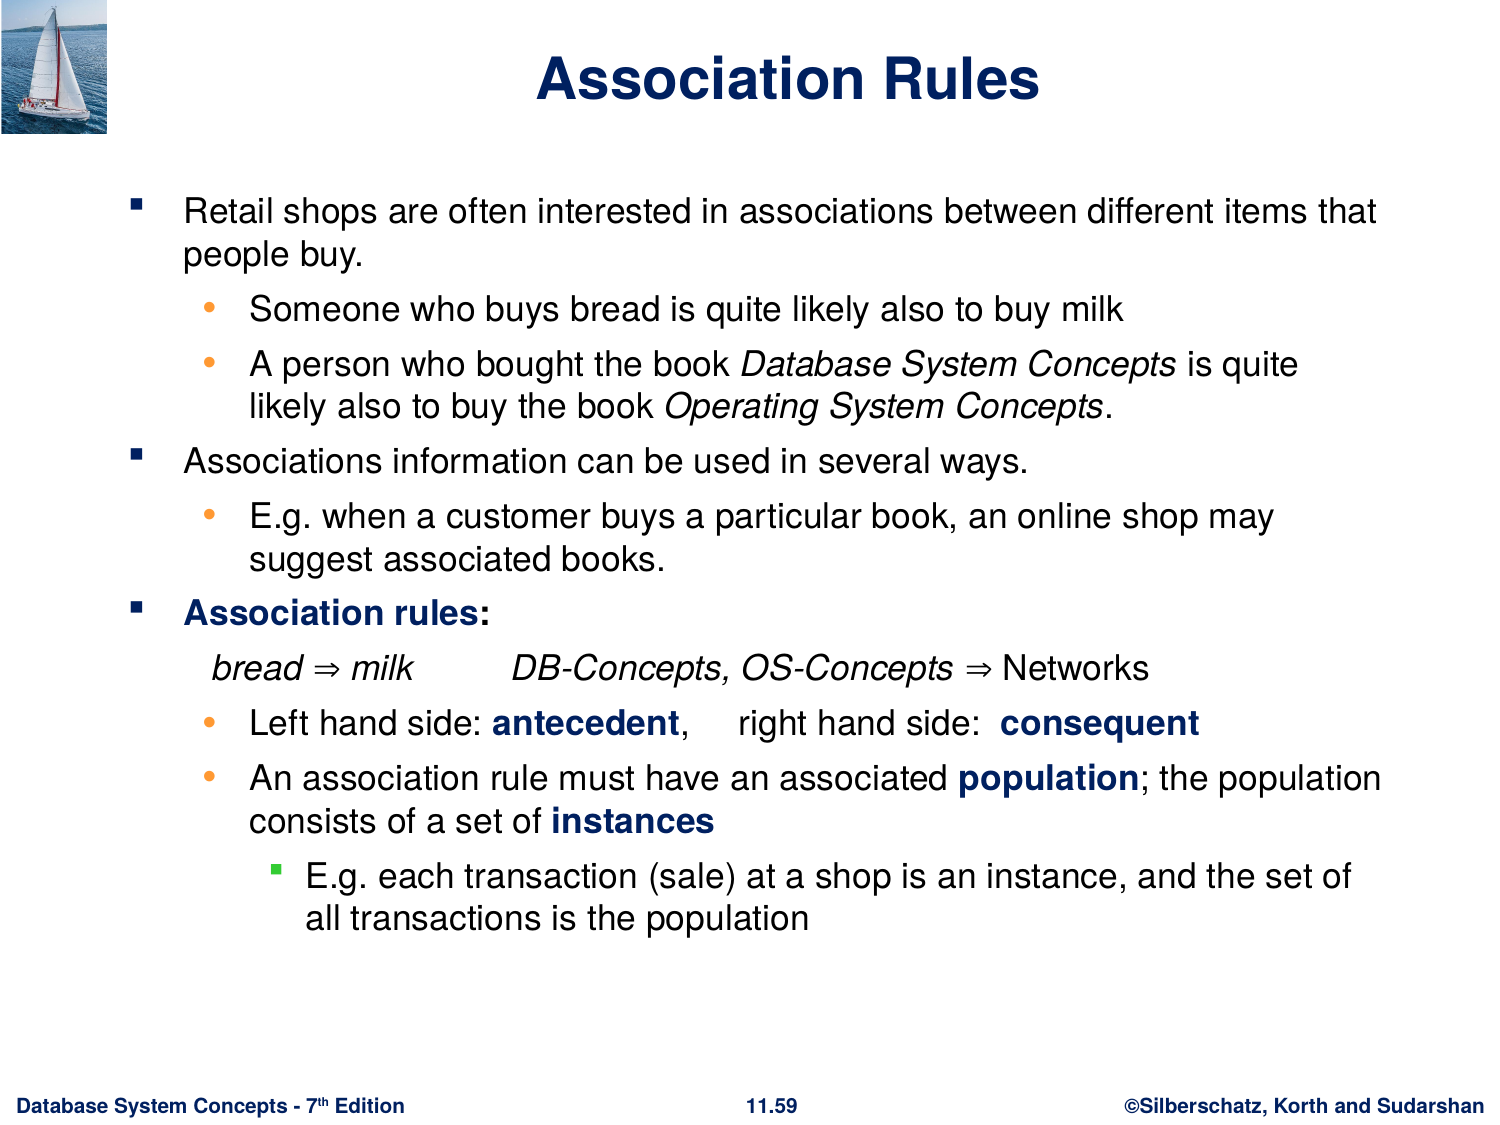

# Association Rules
Retail shops are often interested in associations between different items that people buy.
Someone who buys bread is quite likely also to buy milk
A person who bought the book Database System Concepts is quite likely also to buy the book Operating System Concepts.
Associations information can be used in several ways.
E.g. when a customer buys a particular book, an online shop may suggest associated books.
Association rules:
	   bread ⇒ milk          DB-Concepts, OS-Concepts ⇒ Networks
Left hand side: antecedent,     right hand side:  consequent
An association rule must have an associated population; the population consists of a set of instances
E.g. each transaction (sale) at a shop is an instance, and the set of all transactions is the population